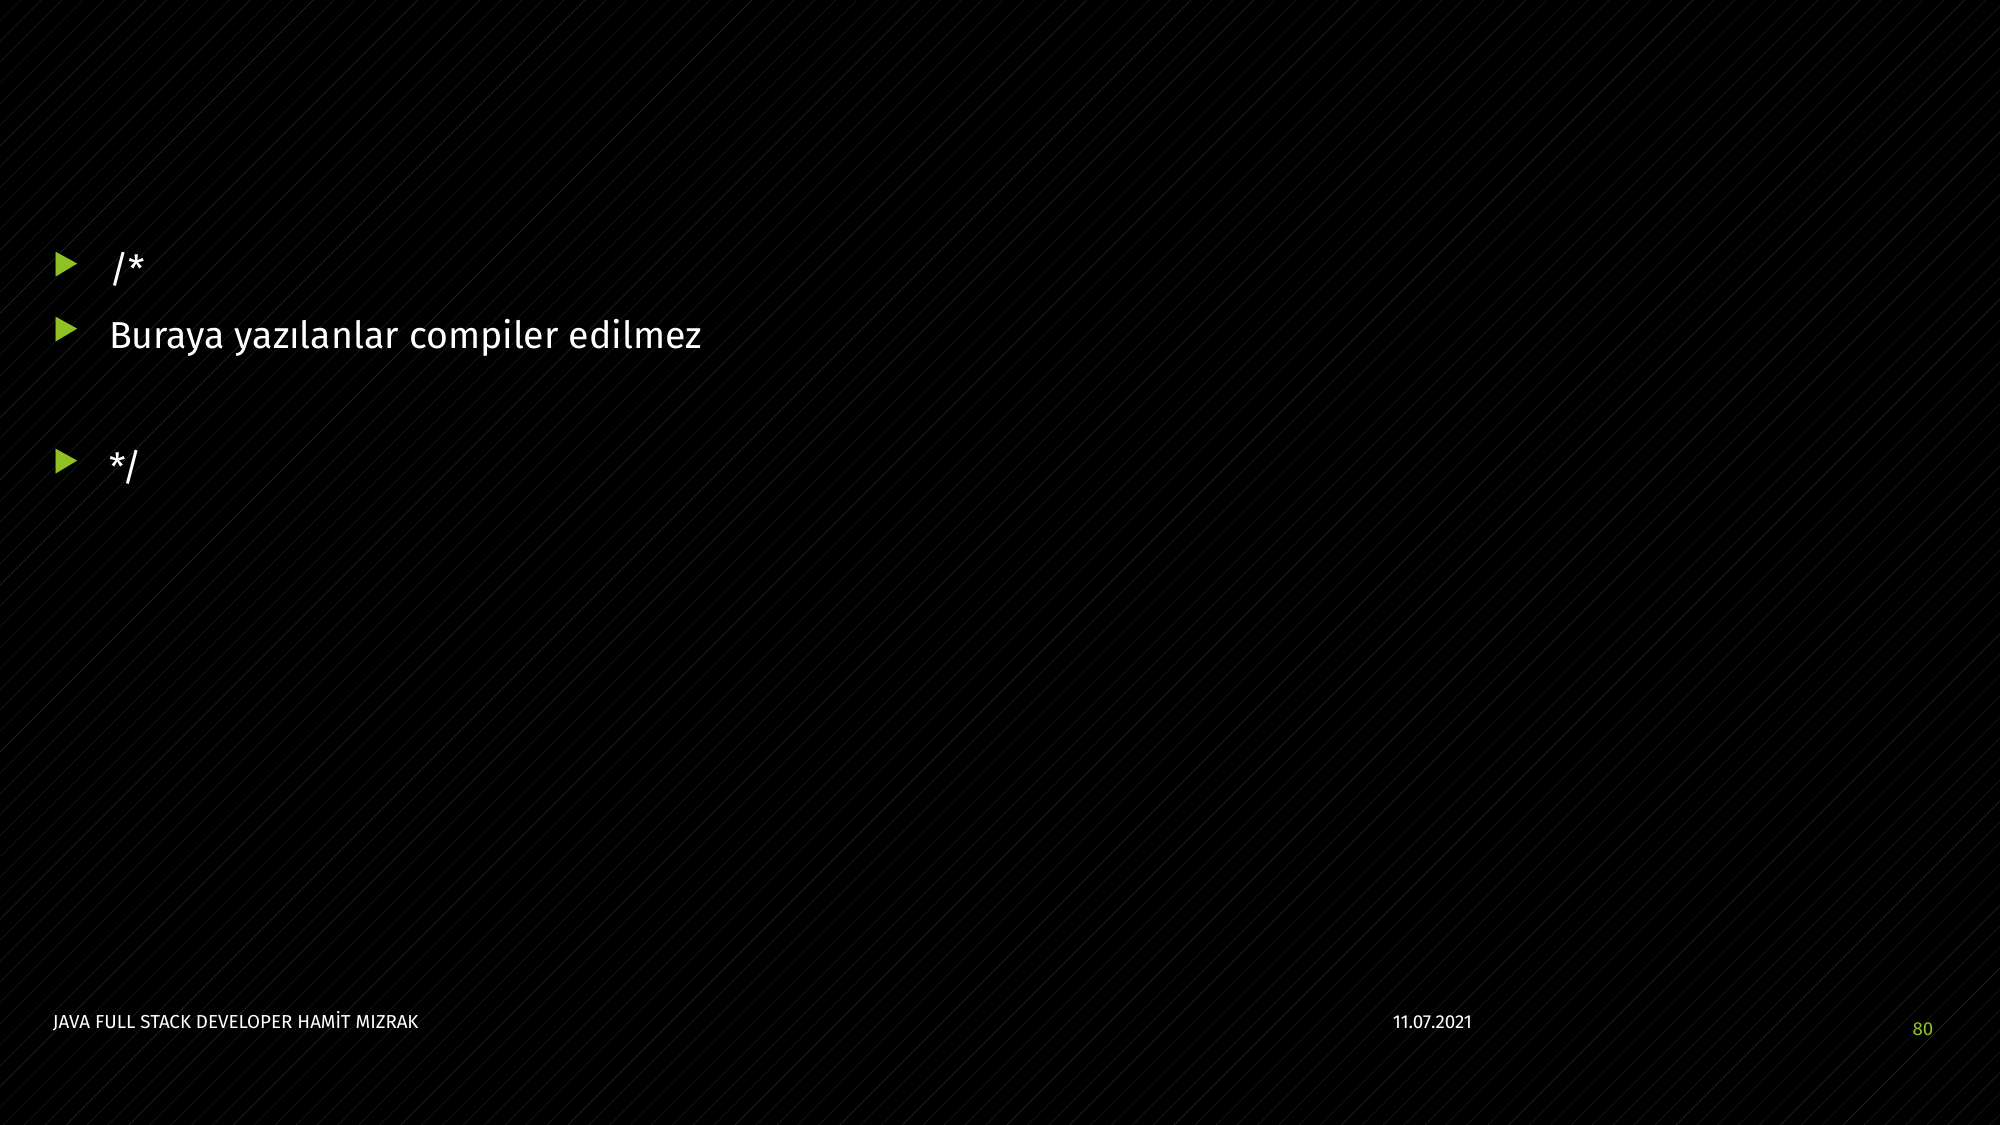

#

/*
Buraya yazılanlar compiler edilmez

*/
JAVA FULL STACK DEVELOPER HAMİT MIZRAK
11.07.2021
80